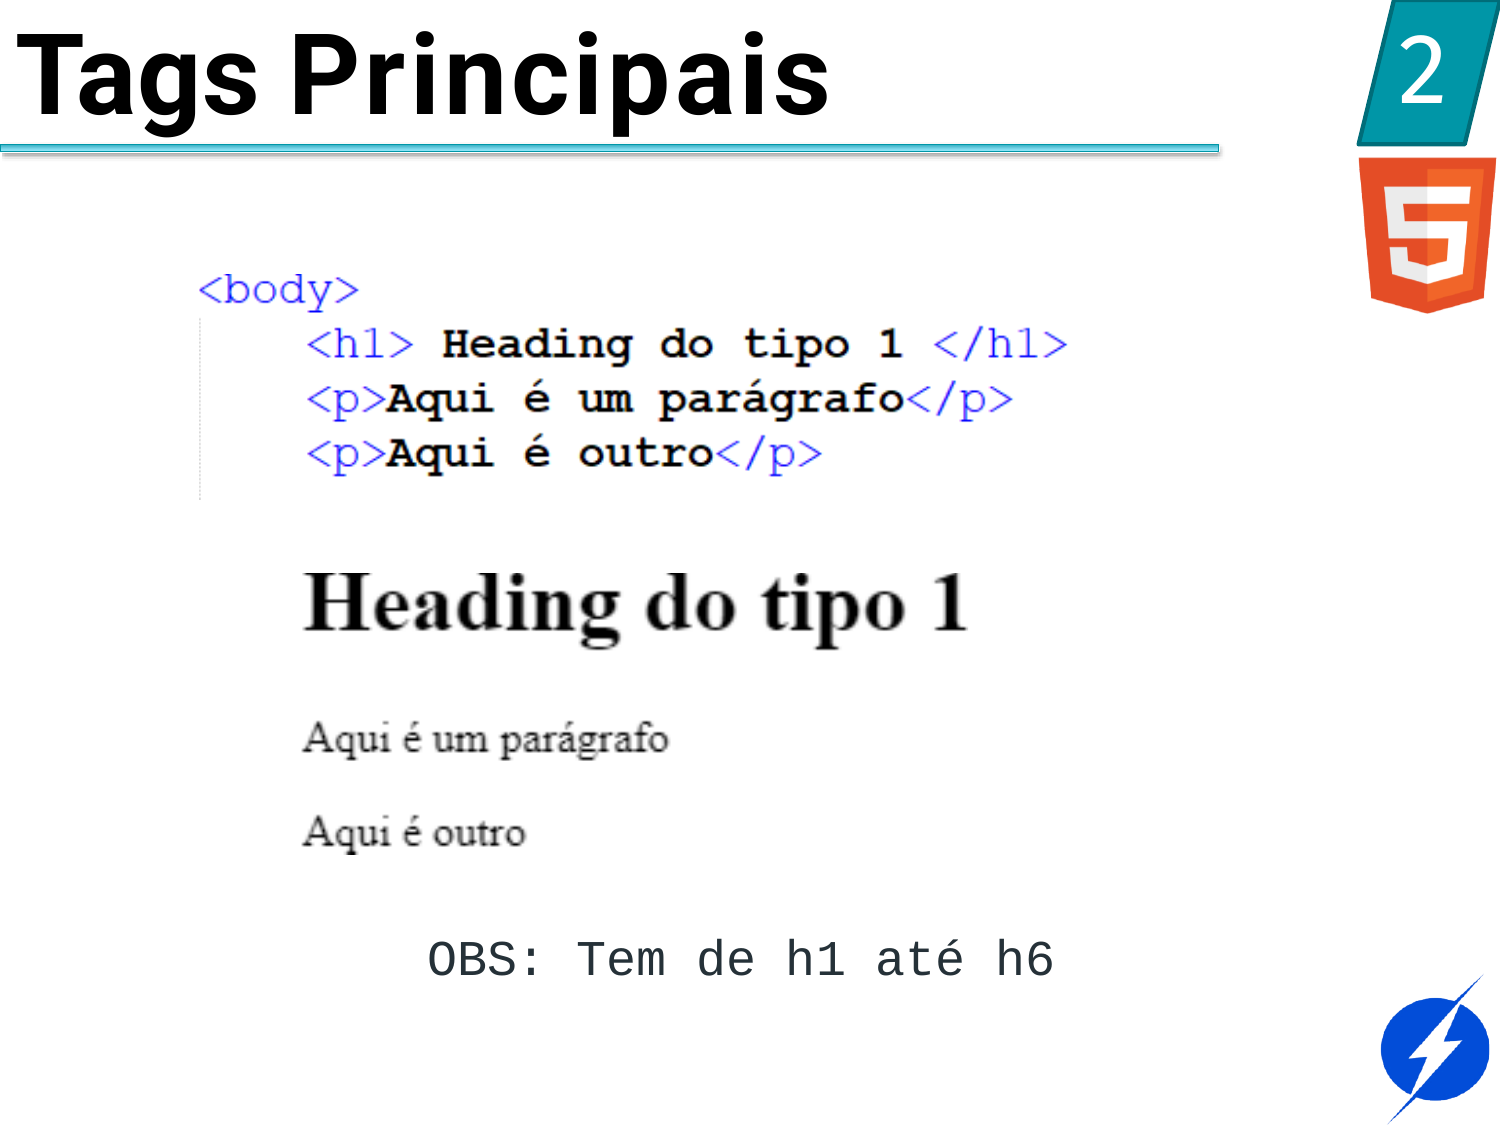

# Tags Principais
2

OBS: Tem de h1 até h6